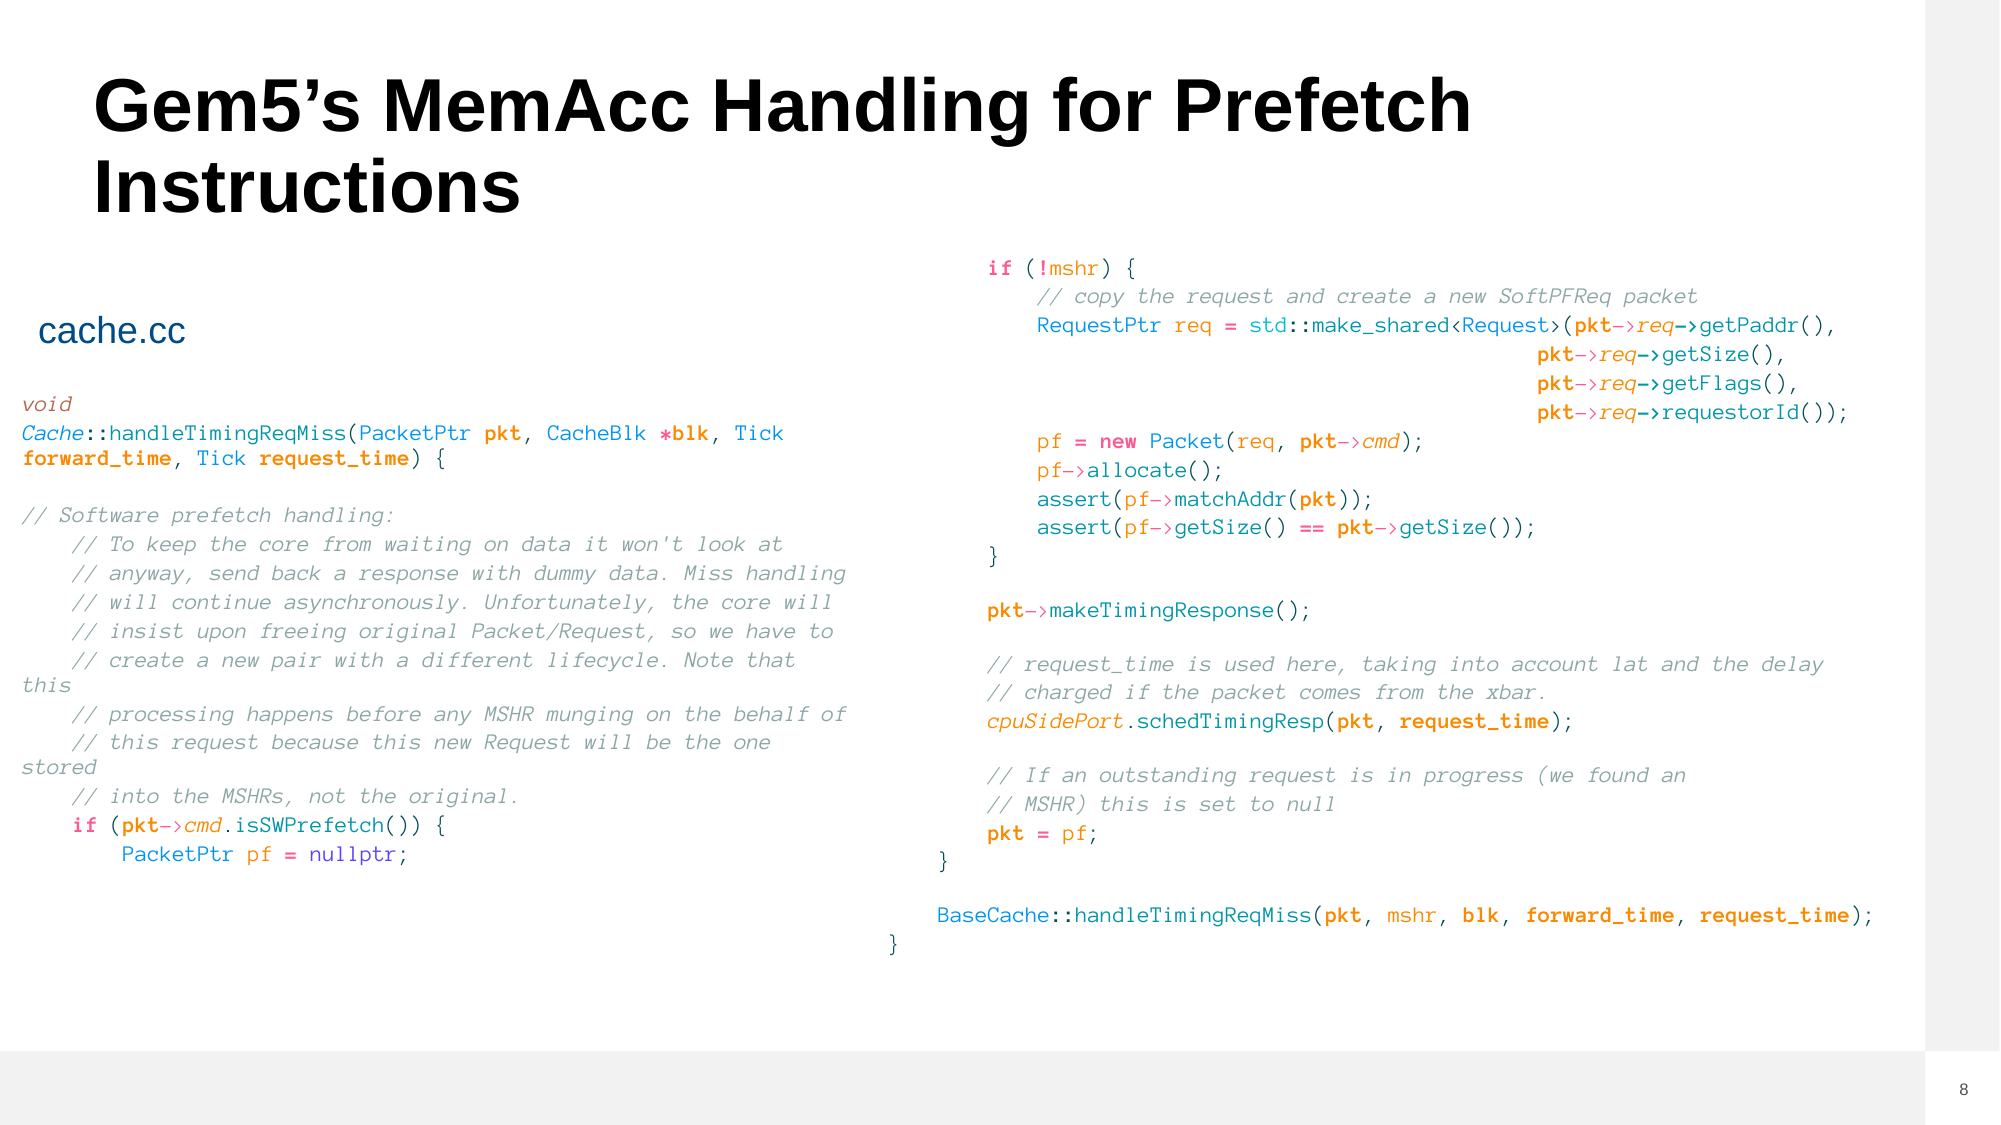

# Gem5’s MemAcc Handling for Prefetch Instructions
        if (!mshr) {
            // copy the request and create a new SoftPFReq packet
            RequestPtr req = std::make_shared<Request>(pkt->req->getPaddr(),
                                                    pkt->req->getSize(),
                                                    pkt->req->getFlags(),
                                                    pkt->req->requestorId());
            pf = new Packet(req, pkt->cmd);
            pf->allocate();
            assert(pf->matchAddr(pkt));
            assert(pf->getSize() == pkt->getSize());
        }
       
        pkt->makeTimingResponse();
        // request_time is used here, taking into account lat and the delay
        // charged if the packet comes from the xbar.
        cpuSidePort.schedTimingResp(pkt, request_time);
        // If an outstanding request is in progress (we found an
        // MSHR) this is set to null
        pkt = pf;
    }
    BaseCache::handleTimingReqMiss(pkt, mshr, blk, forward_time, request_time);
}
cache.cc
void
Cache::handleTimingReqMiss(PacketPtr pkt, CacheBlk *blk, Tick forward_time, Tick request_time) {

// Software prefetch handling:
    // To keep the core from waiting on data it won't look at
    // anyway, send back a response with dummy data. Miss handling
    // will continue asynchronously. Unfortunately, the core will
    // insist upon freeing original Packet/Request, so we have to
    // create a new pair with a different lifecycle. Note that this
    // processing happens before any MSHR munging on the behalf of
    // this request because this new Request will be the one stored
    // into the MSHRs, not the original.
    if (pkt->cmd.isSWPrefetch()) {
        PacketPtr pf = nullptr;